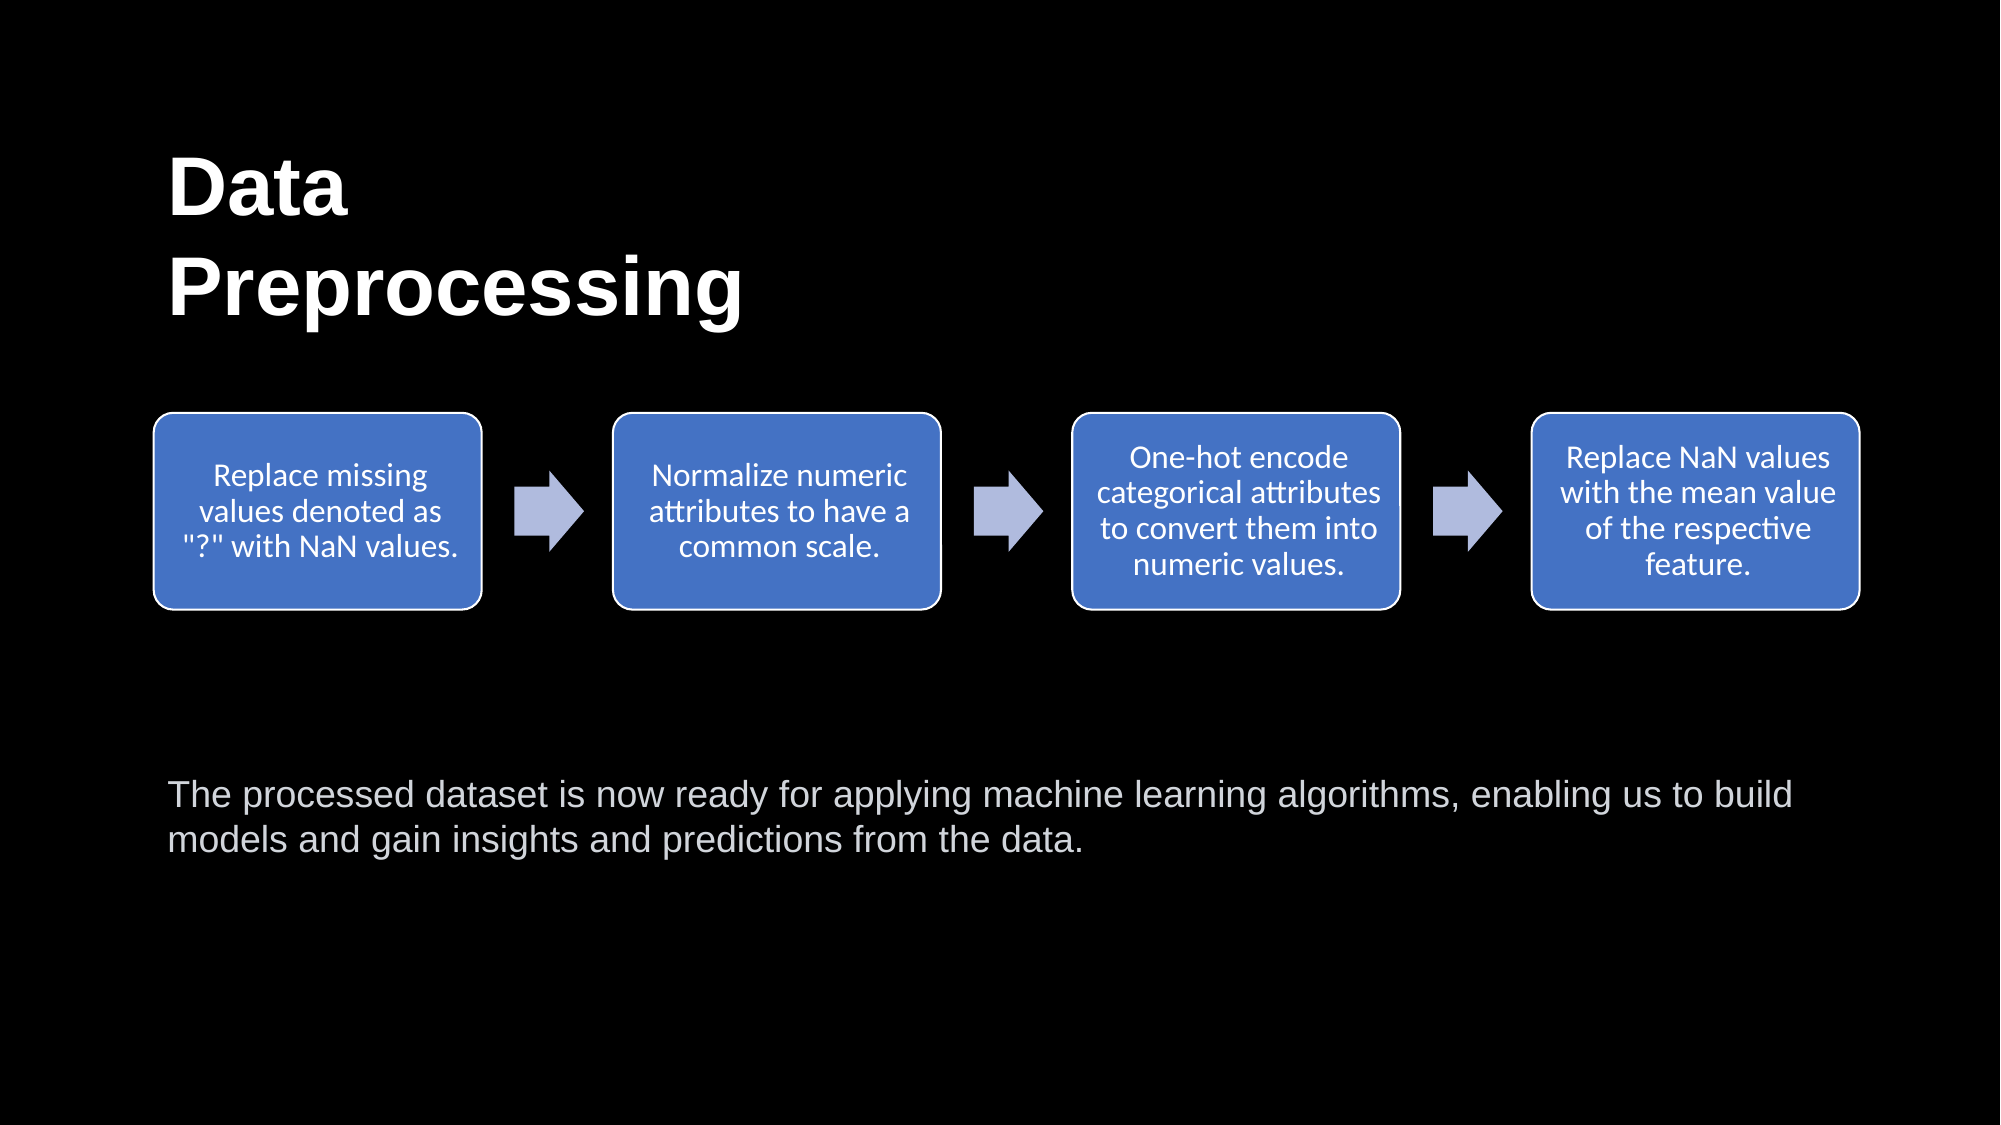

Data Preprocessing
Replace missing values denoted as "?" with NaN values.

Normalize numeric attributes to have a common scale.

One-hot encode categorical attributes to convert them into numeric values.

Replace NaN values with the mean value of the respective feature.
The processed dataset is now ready for applying machine learning algorithms, enabling us to build models and gain insights and predictions from the data.